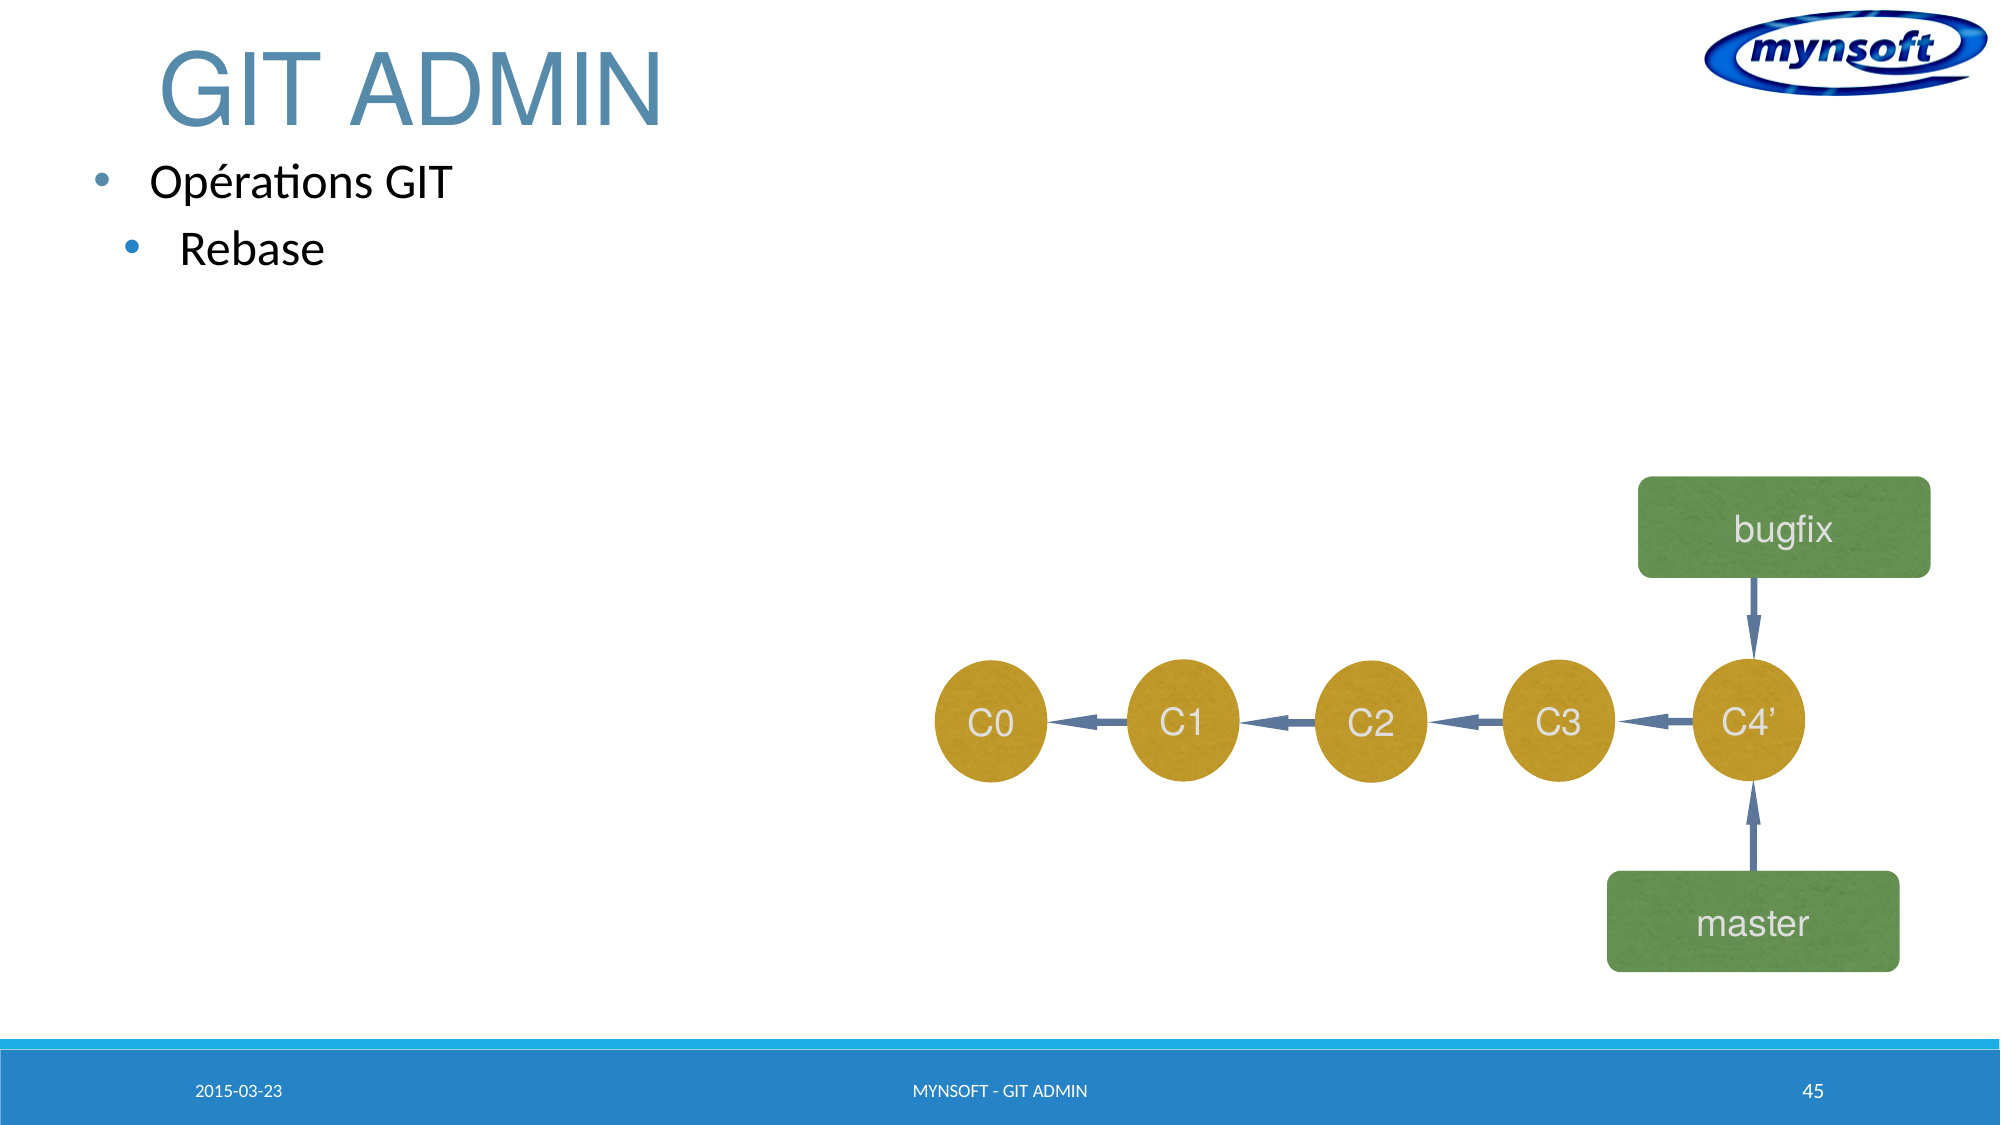

# GIT ADMIN
Opérations GIT
Rebase

bugfix

C4’

C1

C3

C0

C2

master
2015-03-23
MYNSOFT - GIT ADMIN
45